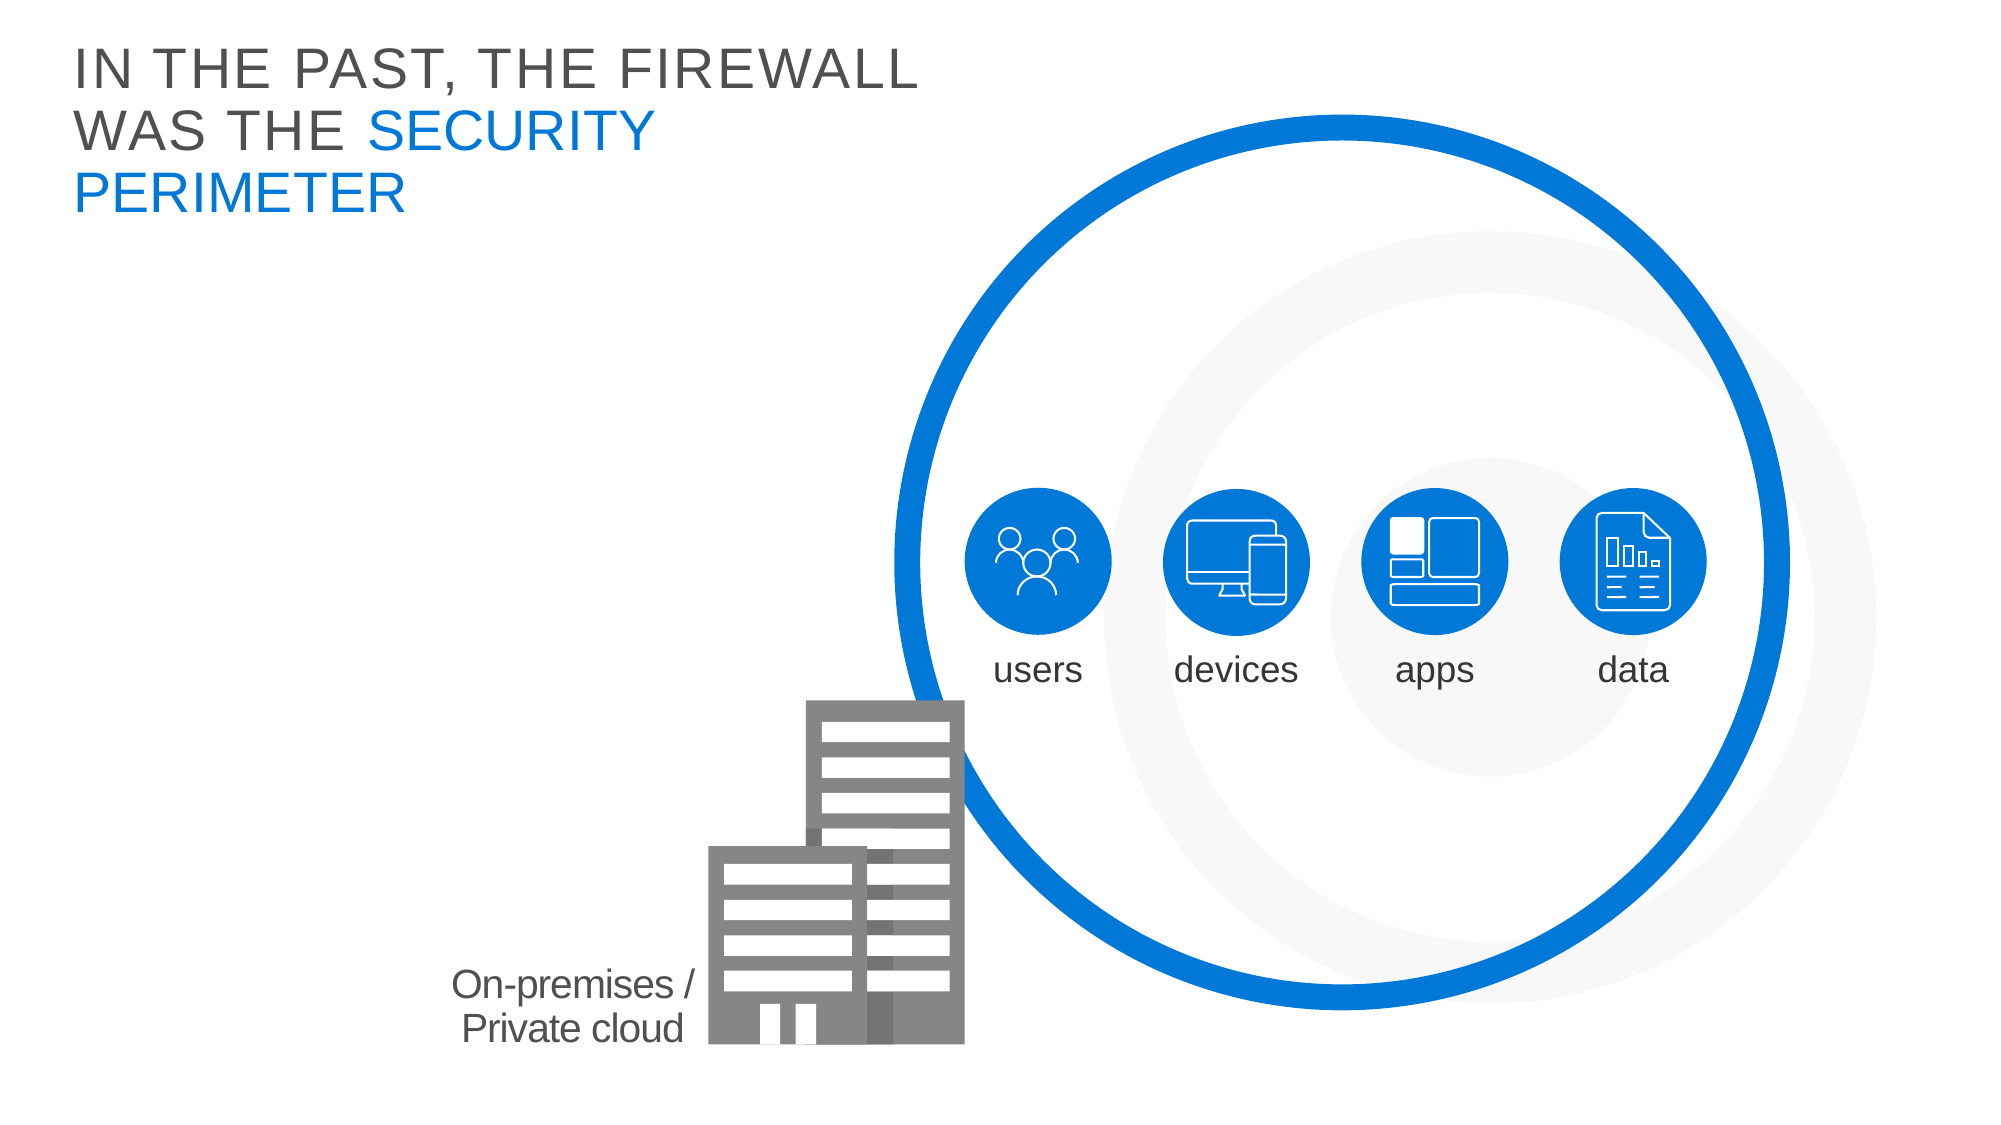

In the past, the firewall was the SECURITY PERIMETER

users
devices
apps
data

On-premises /
Private cloud